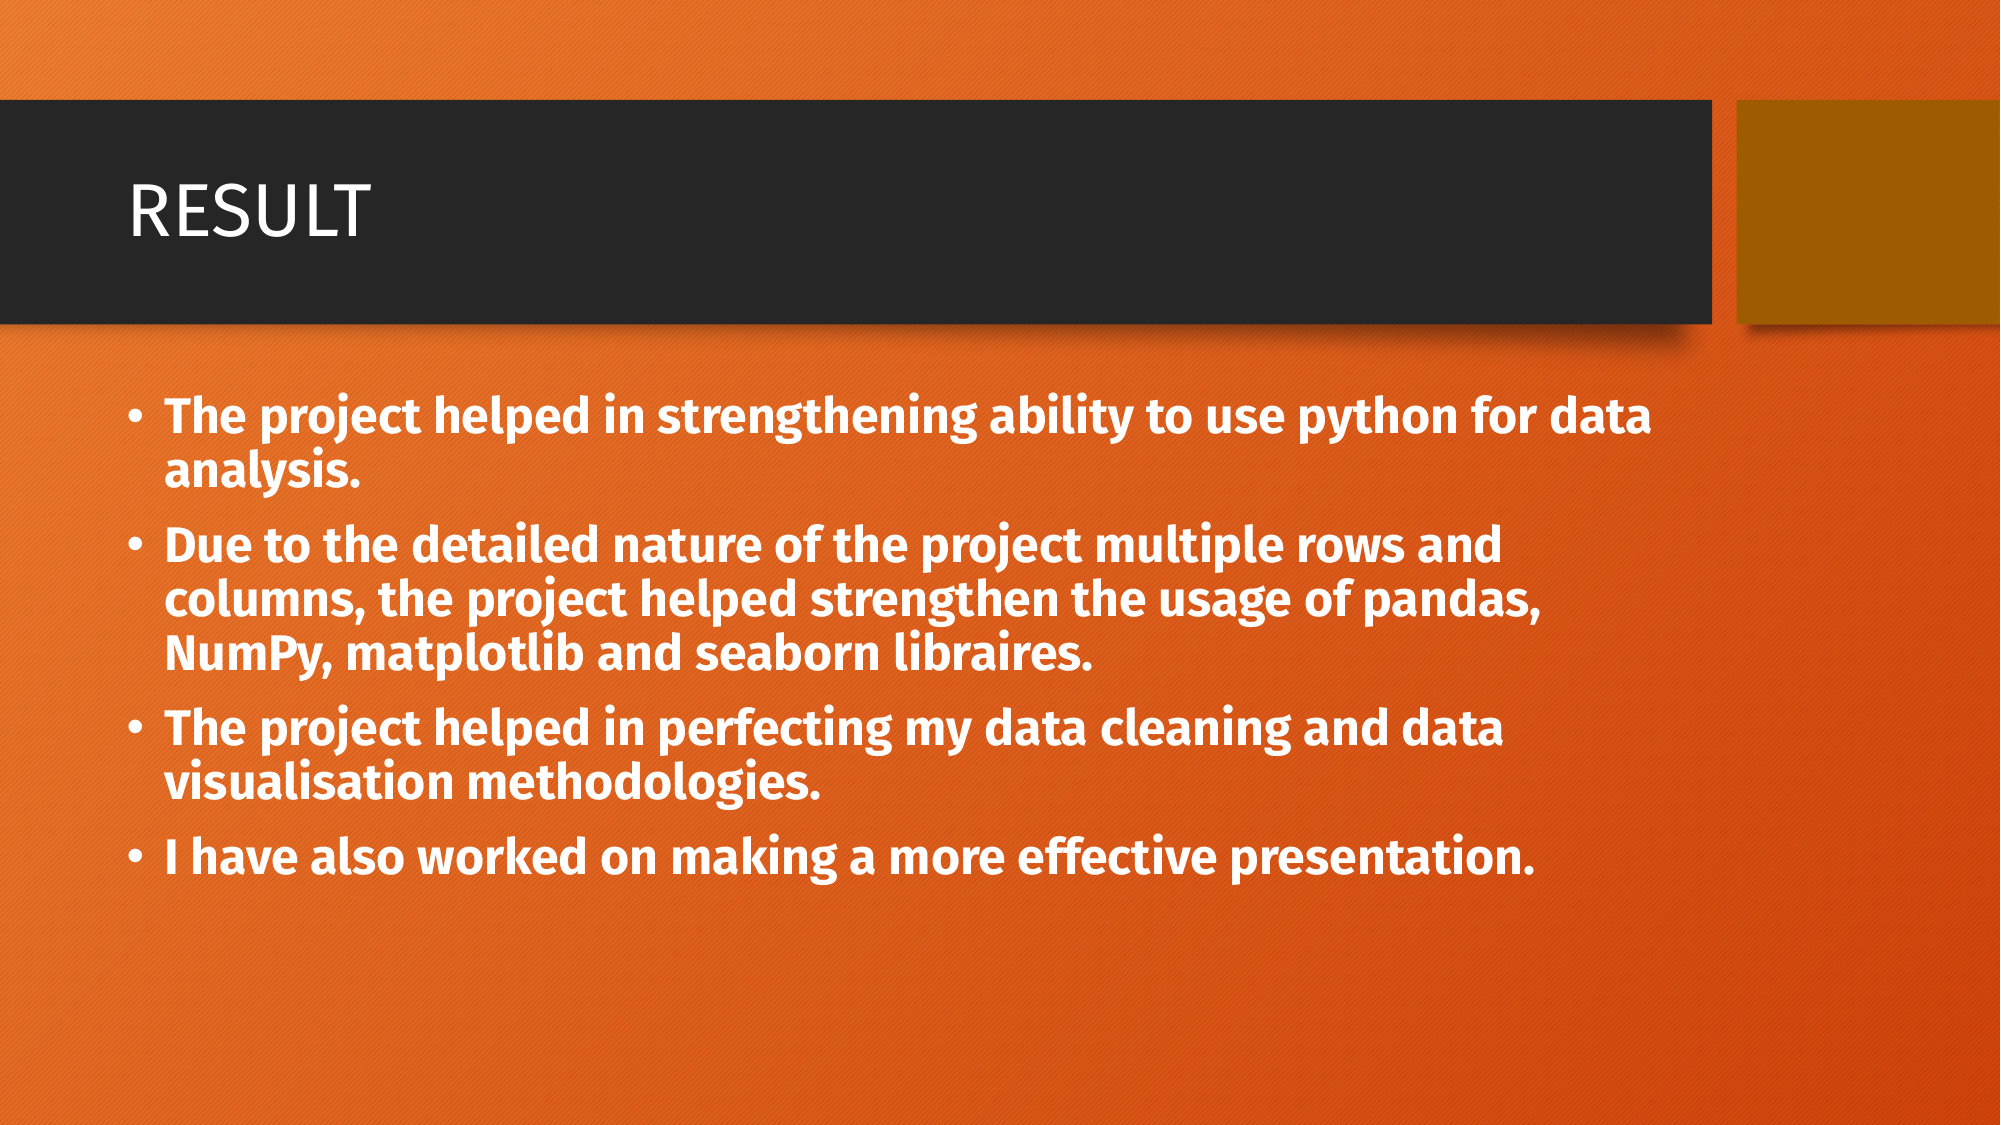

# RESULT
The project helped in strengthening ability to use python for data analysis.
Due to the detailed nature of the project multiple rows and columns, the project helped strengthen the usage of pandas, NumPy, matplotlib and seaborn libraires.
The project helped in perfecting my data cleaning and data visualisation methodologies.
I have also worked on making a more effective presentation.